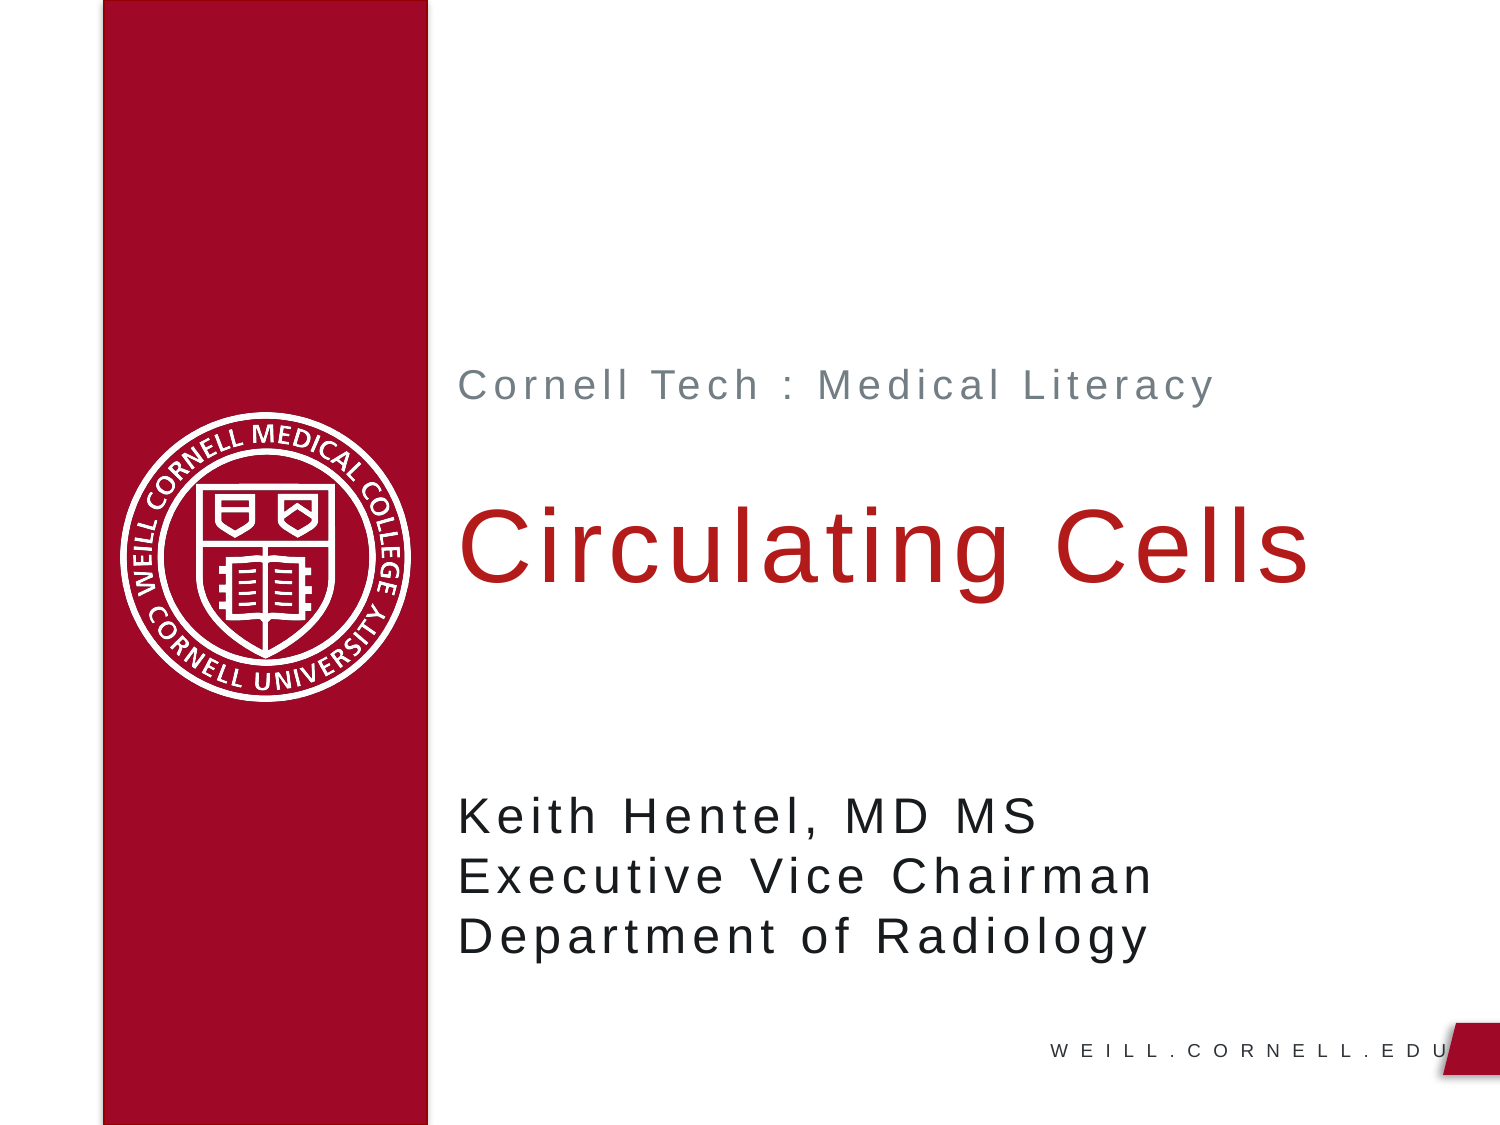

Cornell Tech : Medical Literacy
# Circulating Cells Keith Hentel, MD MS Executive Vice Chairman Department of Radiology